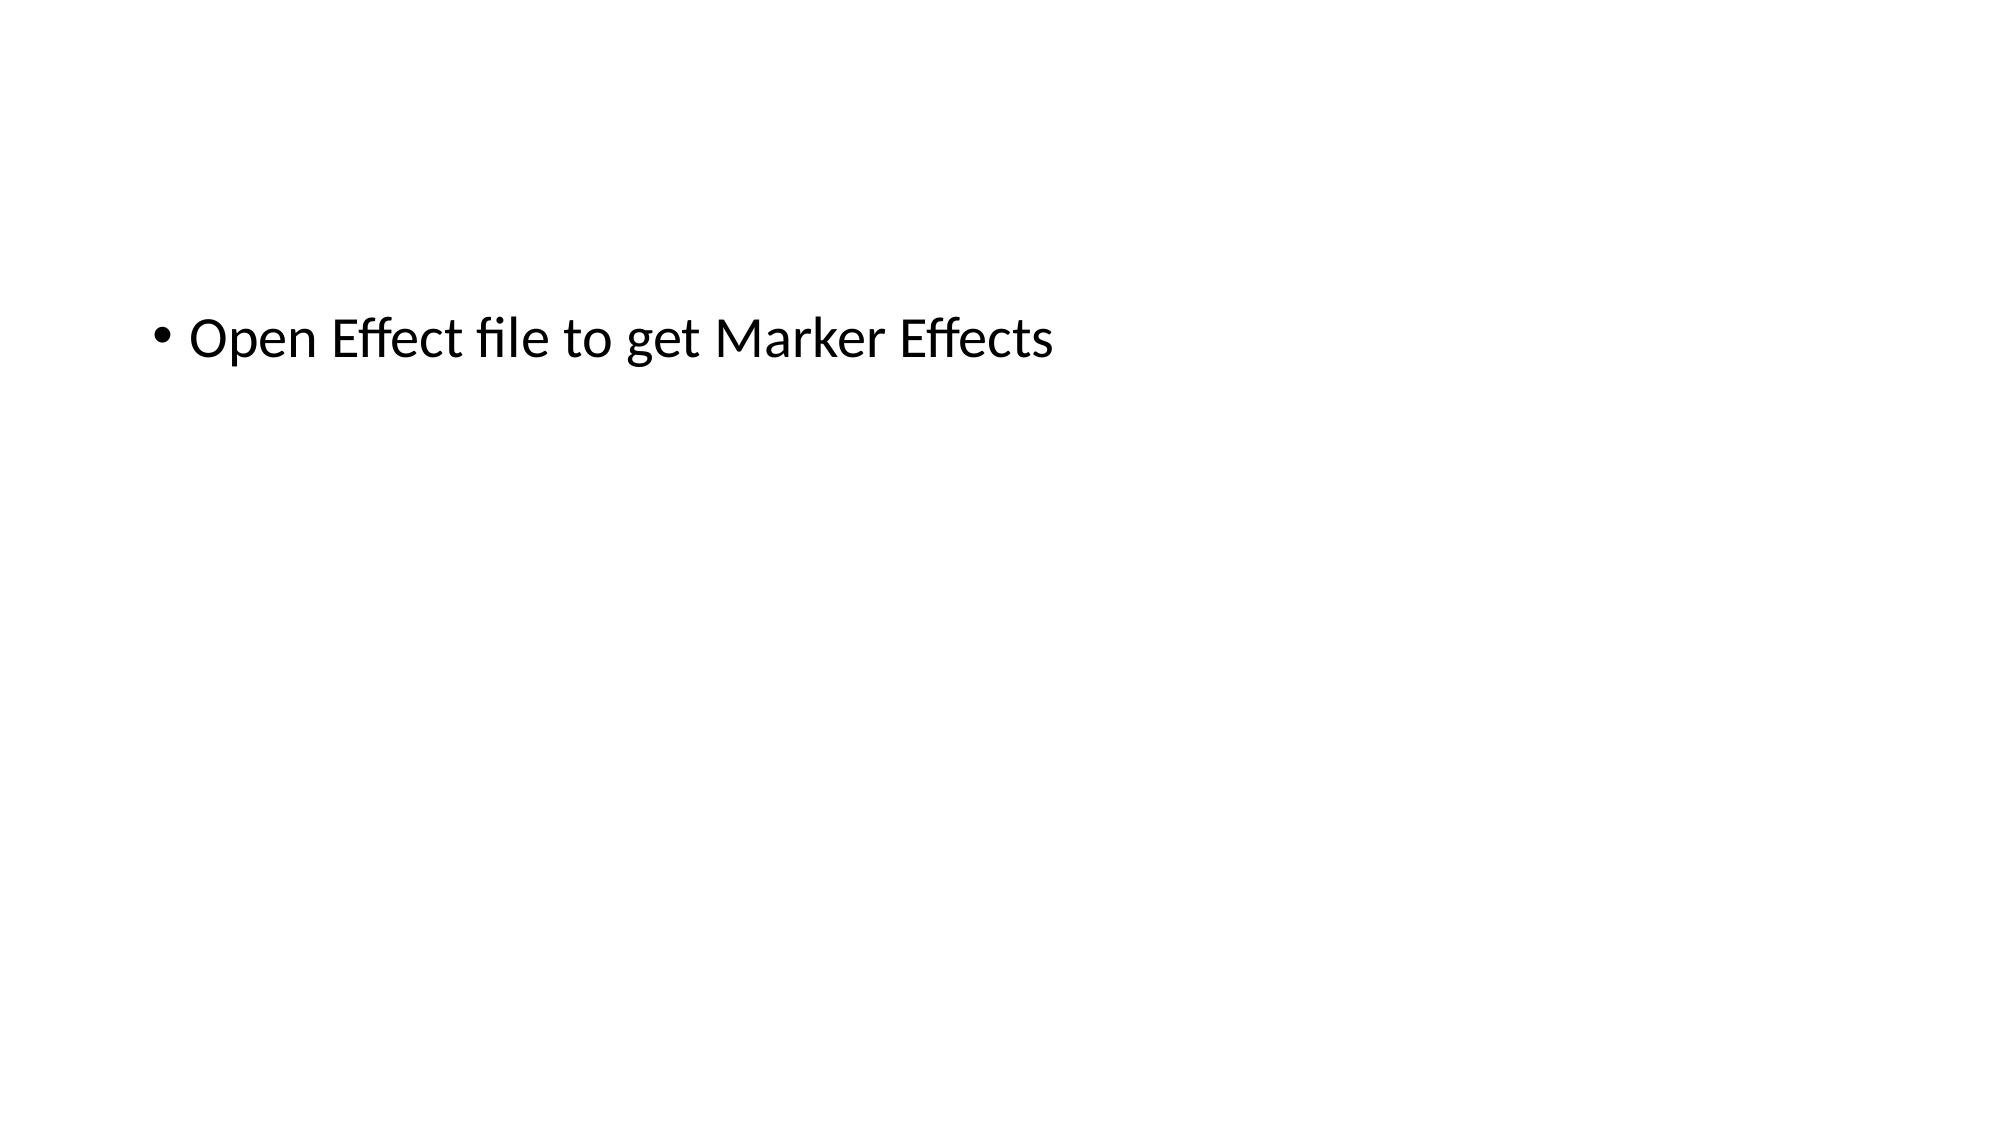

Open Effect file to get Marker Effects